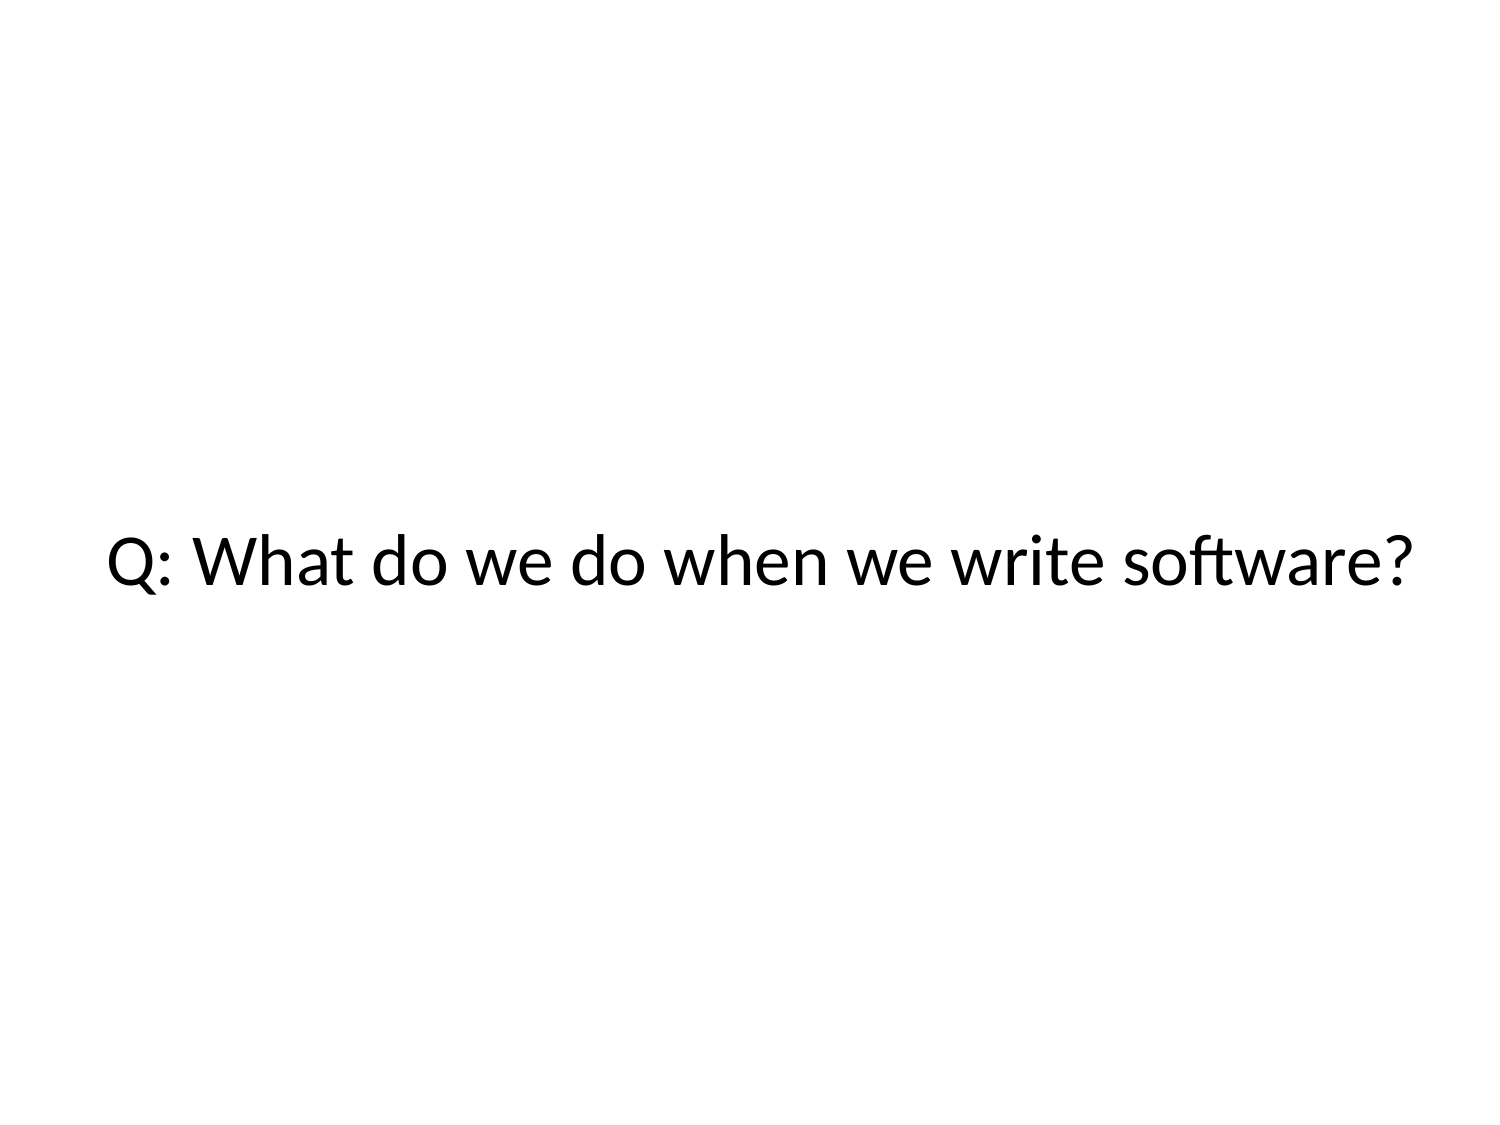

# Q: What do we do when we write software?